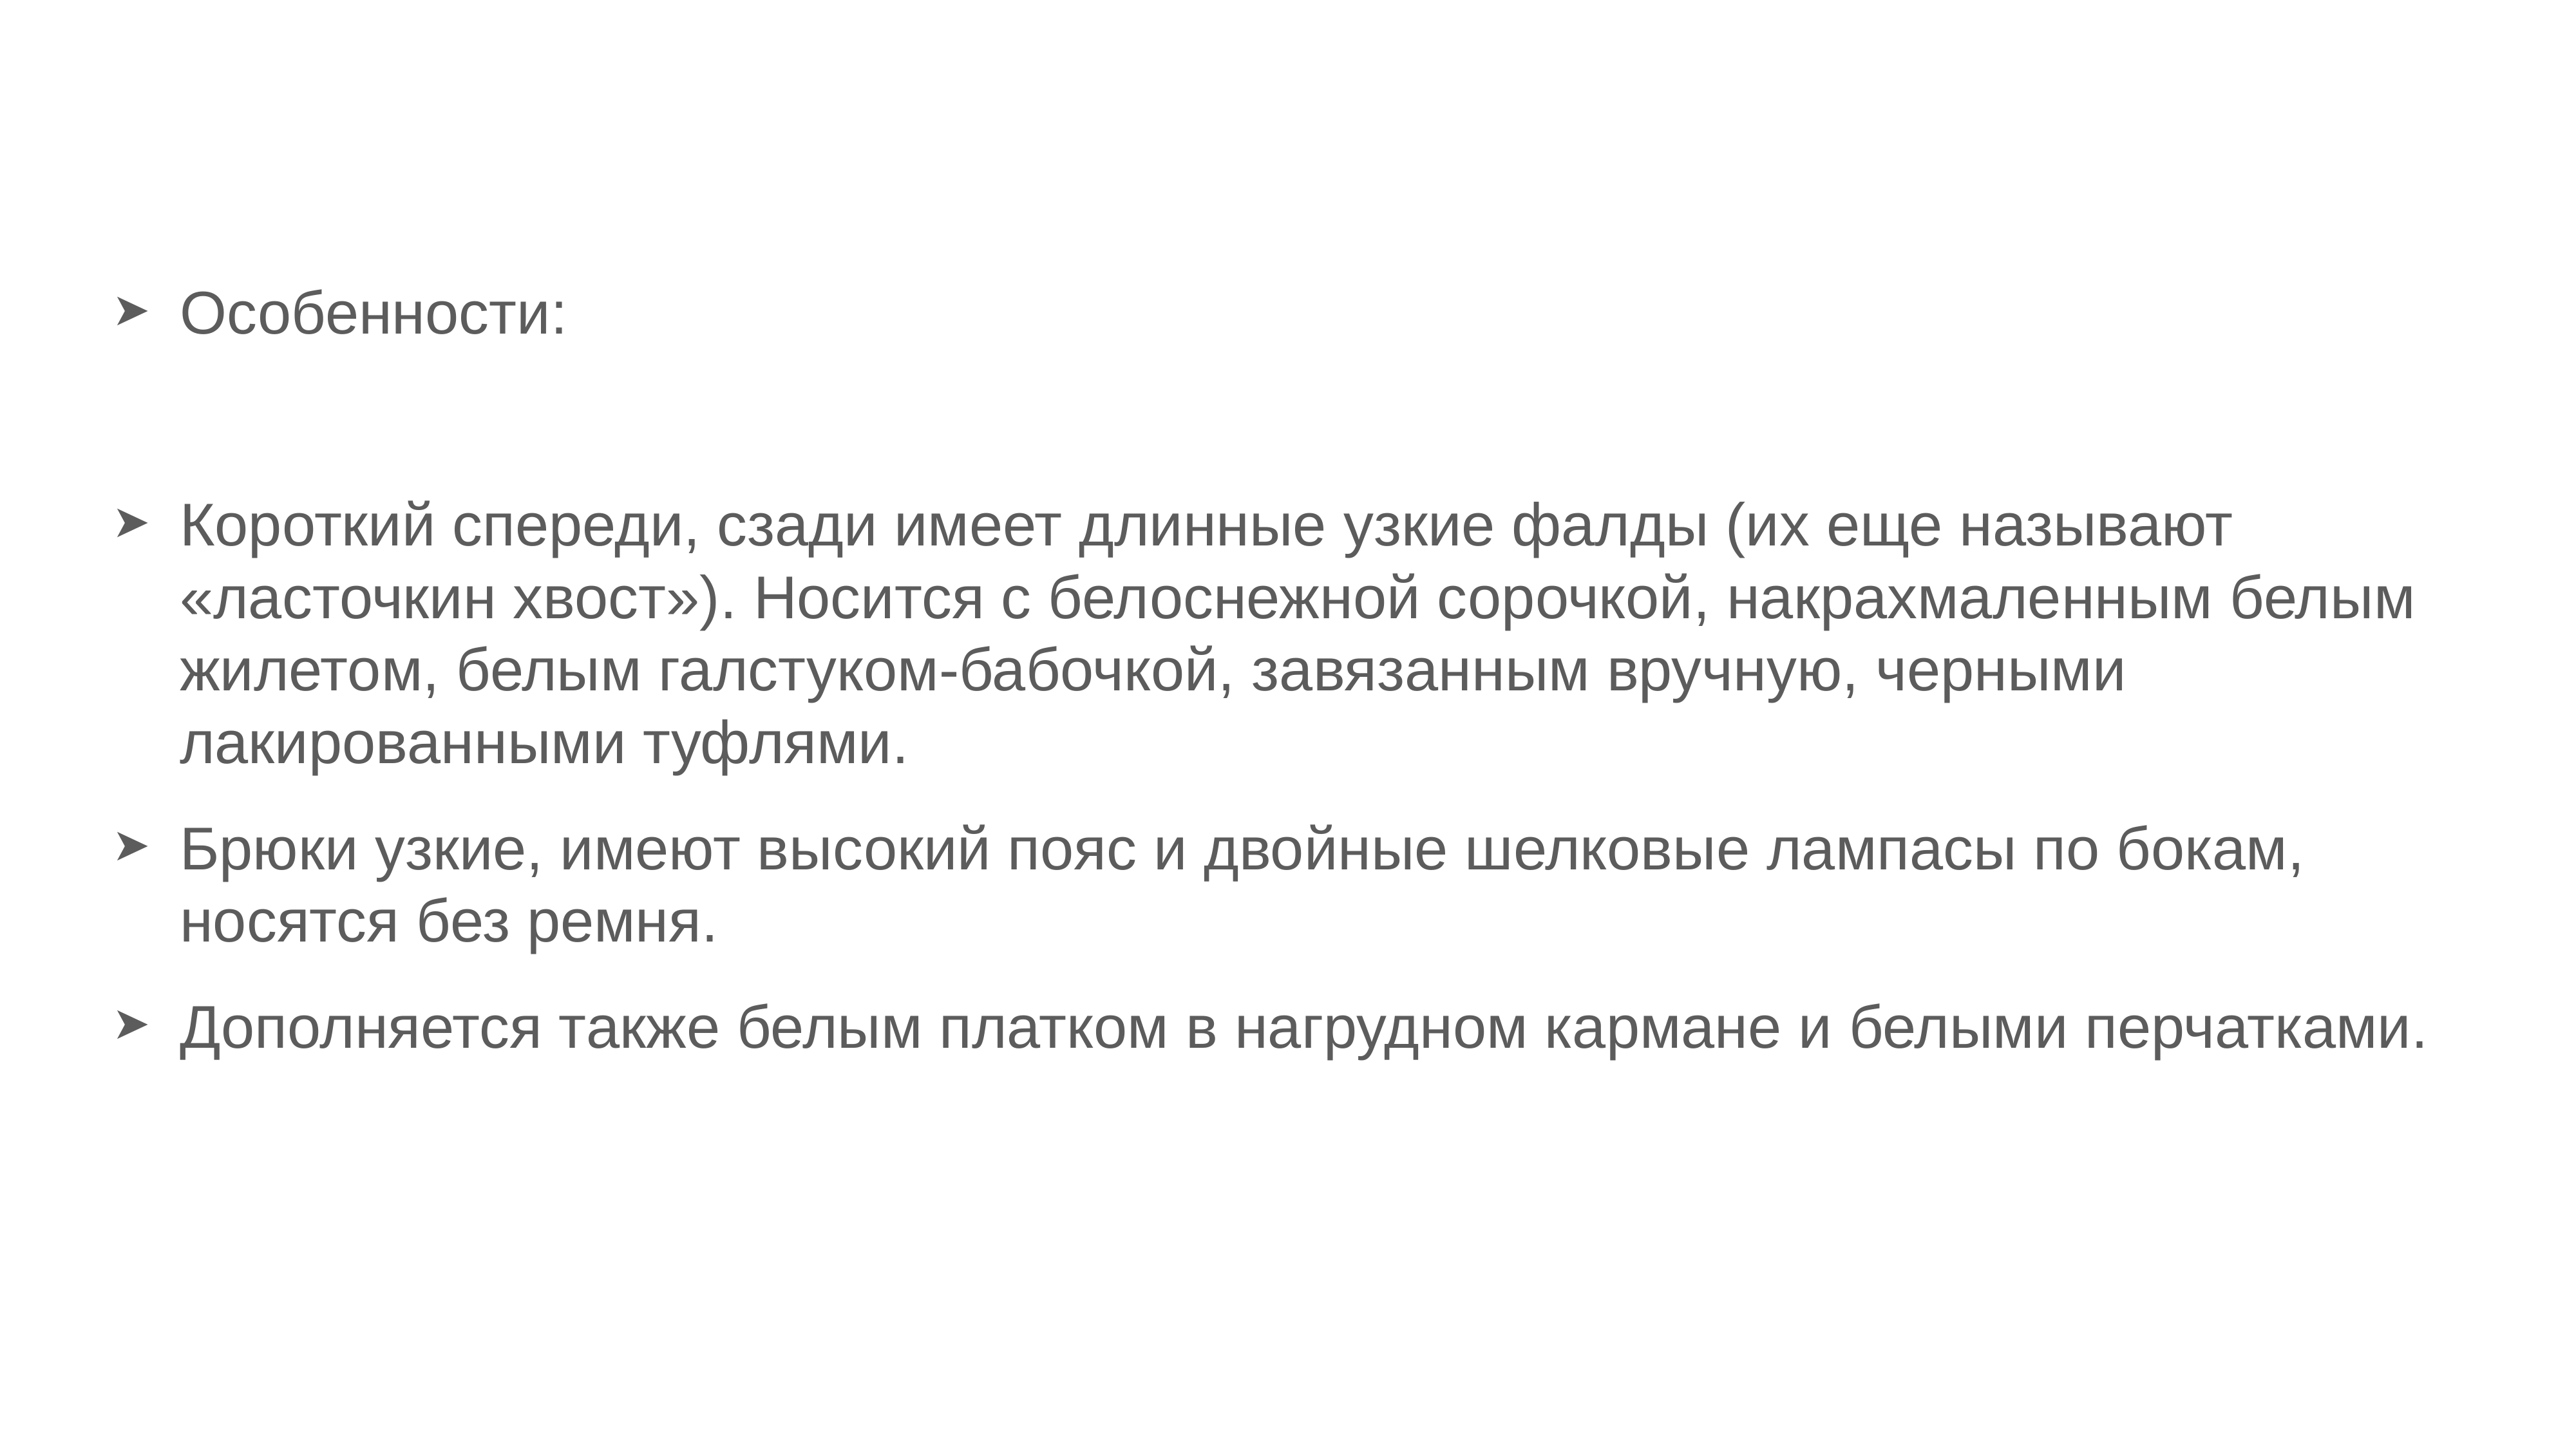

Особенности:

Короткий спереди, сзади имеет длинные узкие фалды (их еще называют «ласточкин хвост»). Носится с белоснежной сорочкой, накрахмаленным белым жилетом, белым галстуком-бабочкой, завязанным вручную, черными лакированными туфлями.
Брюки узкие, имеют высокий пояс и двойные шелковые лампасы по бокам, носятся без ремня.
Дополняется также белым платком в нагрудном кармане и белыми перчатками.